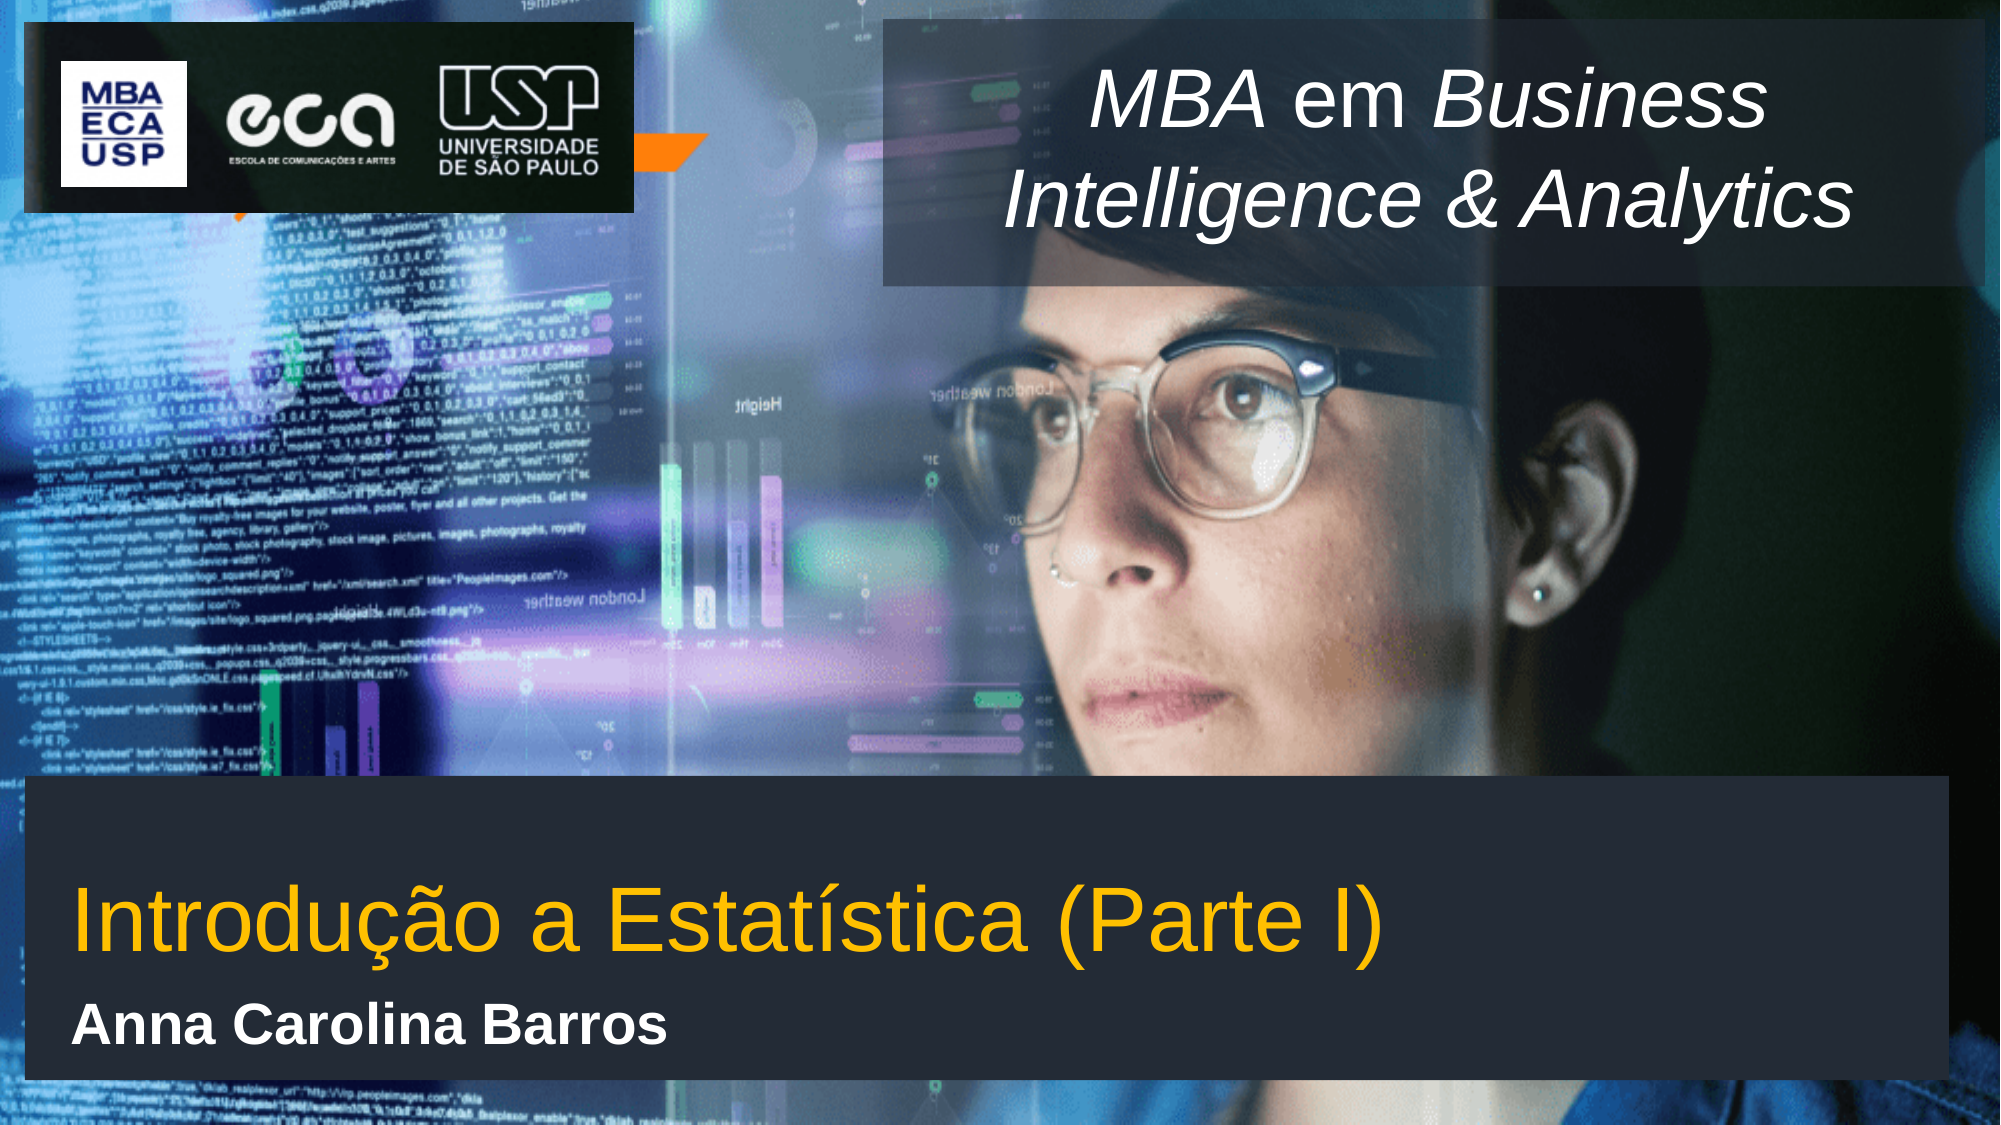

Introdução a Estatística (Parte I)
Anna Carolina Barros